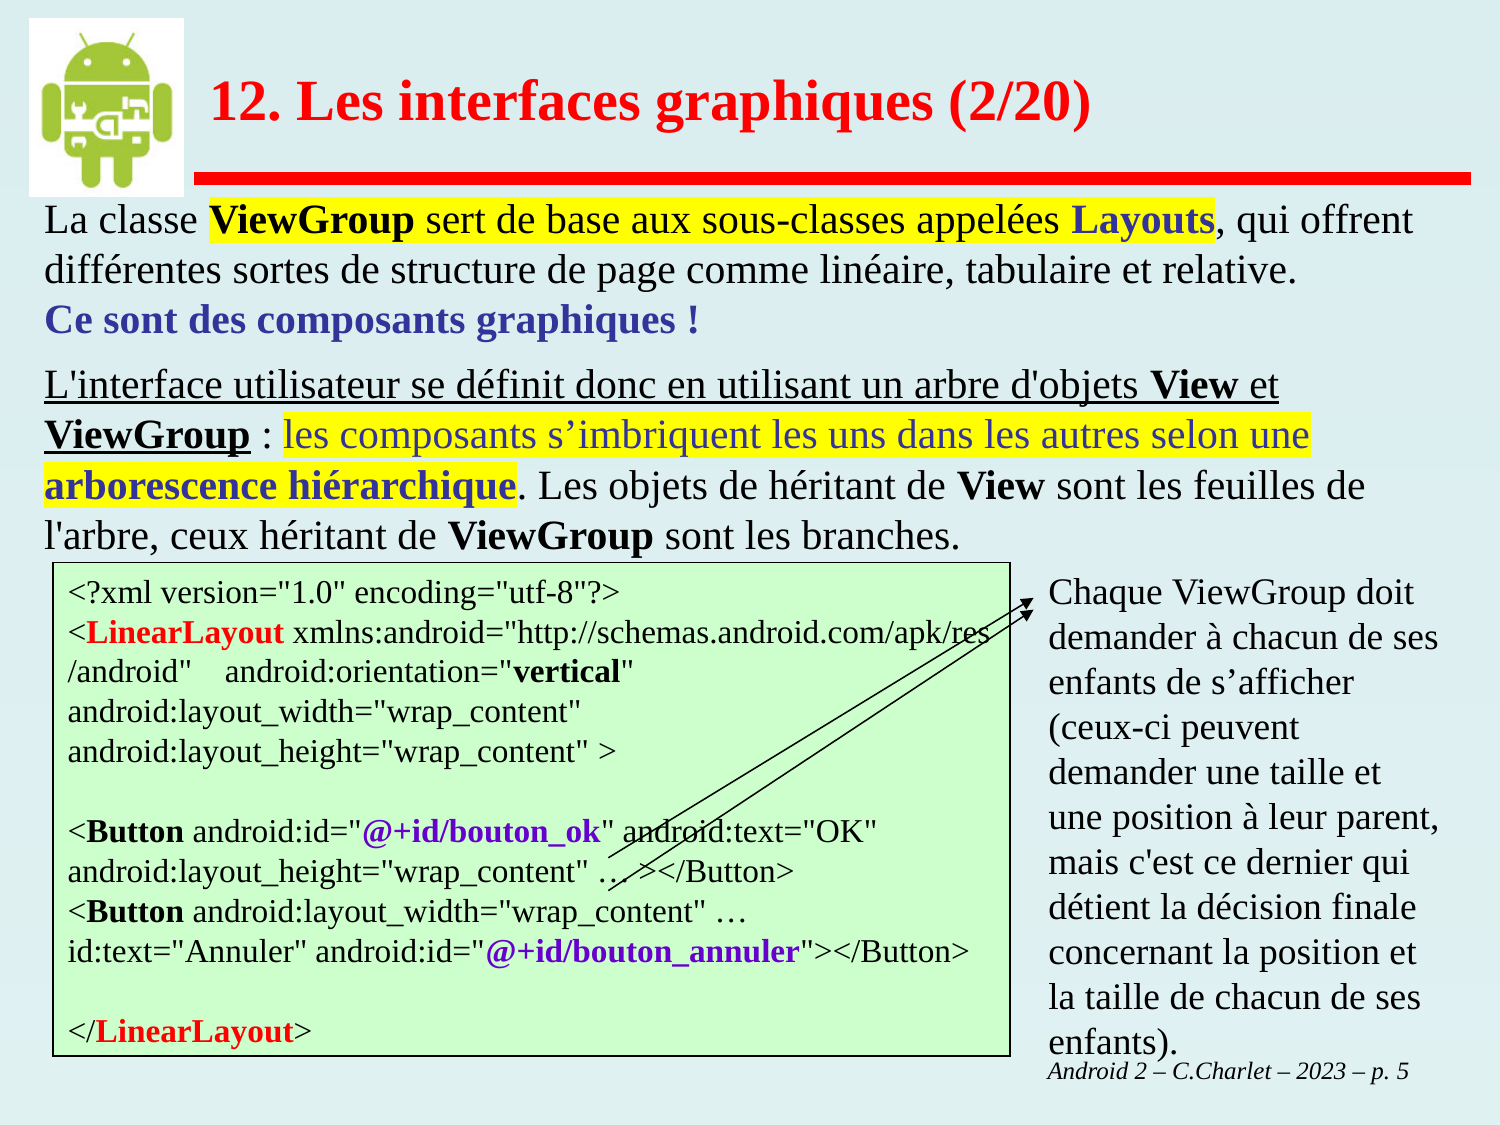

12. Les interfaces graphiques (2/20)
La classe ViewGroup sert de base aux sous-classes appelées Layouts, qui offrent différentes sortes de structure de page comme linéaire, tabulaire et relative.
Ce sont des composants graphiques !
L'interface utilisateur se définit donc en utilisant un arbre d'objets View et ViewGroup : les composants s’imbriquent les uns dans les autres selon une arborescence hiérarchique. Les objets de héritant de View sont les feuilles de l'arbre, ceux héritant de ViewGroup sont les branches.
Chaque ViewGroup doit demander à chacun de ses enfants de s’afficher (ceux-ci peuvent demander une taille et une position à leur parent, mais c'est ce dernier qui détient la décision finale concernant la position et la taille de chacun de ses enfants).
<?xml version="1.0" encoding="utf-8"?>
<LinearLayout xmlns:android="http://schemas.android.com/apk/res
/android"    android:orientation="vertical" android:layout_width="wrap_content"    android:layout_height="wrap_content" >

<Button android:id="@+id/bouton_ok" android:text="OK" android:layout_height="wrap_content" … ></Button>
<Button android:layout_width="wrap_content" … id:text="Annuler" android:id="@+id/bouton_annuler"></Button>

</LinearLayout>

 Android 2 – C.Charlet – 2023 – p. 5